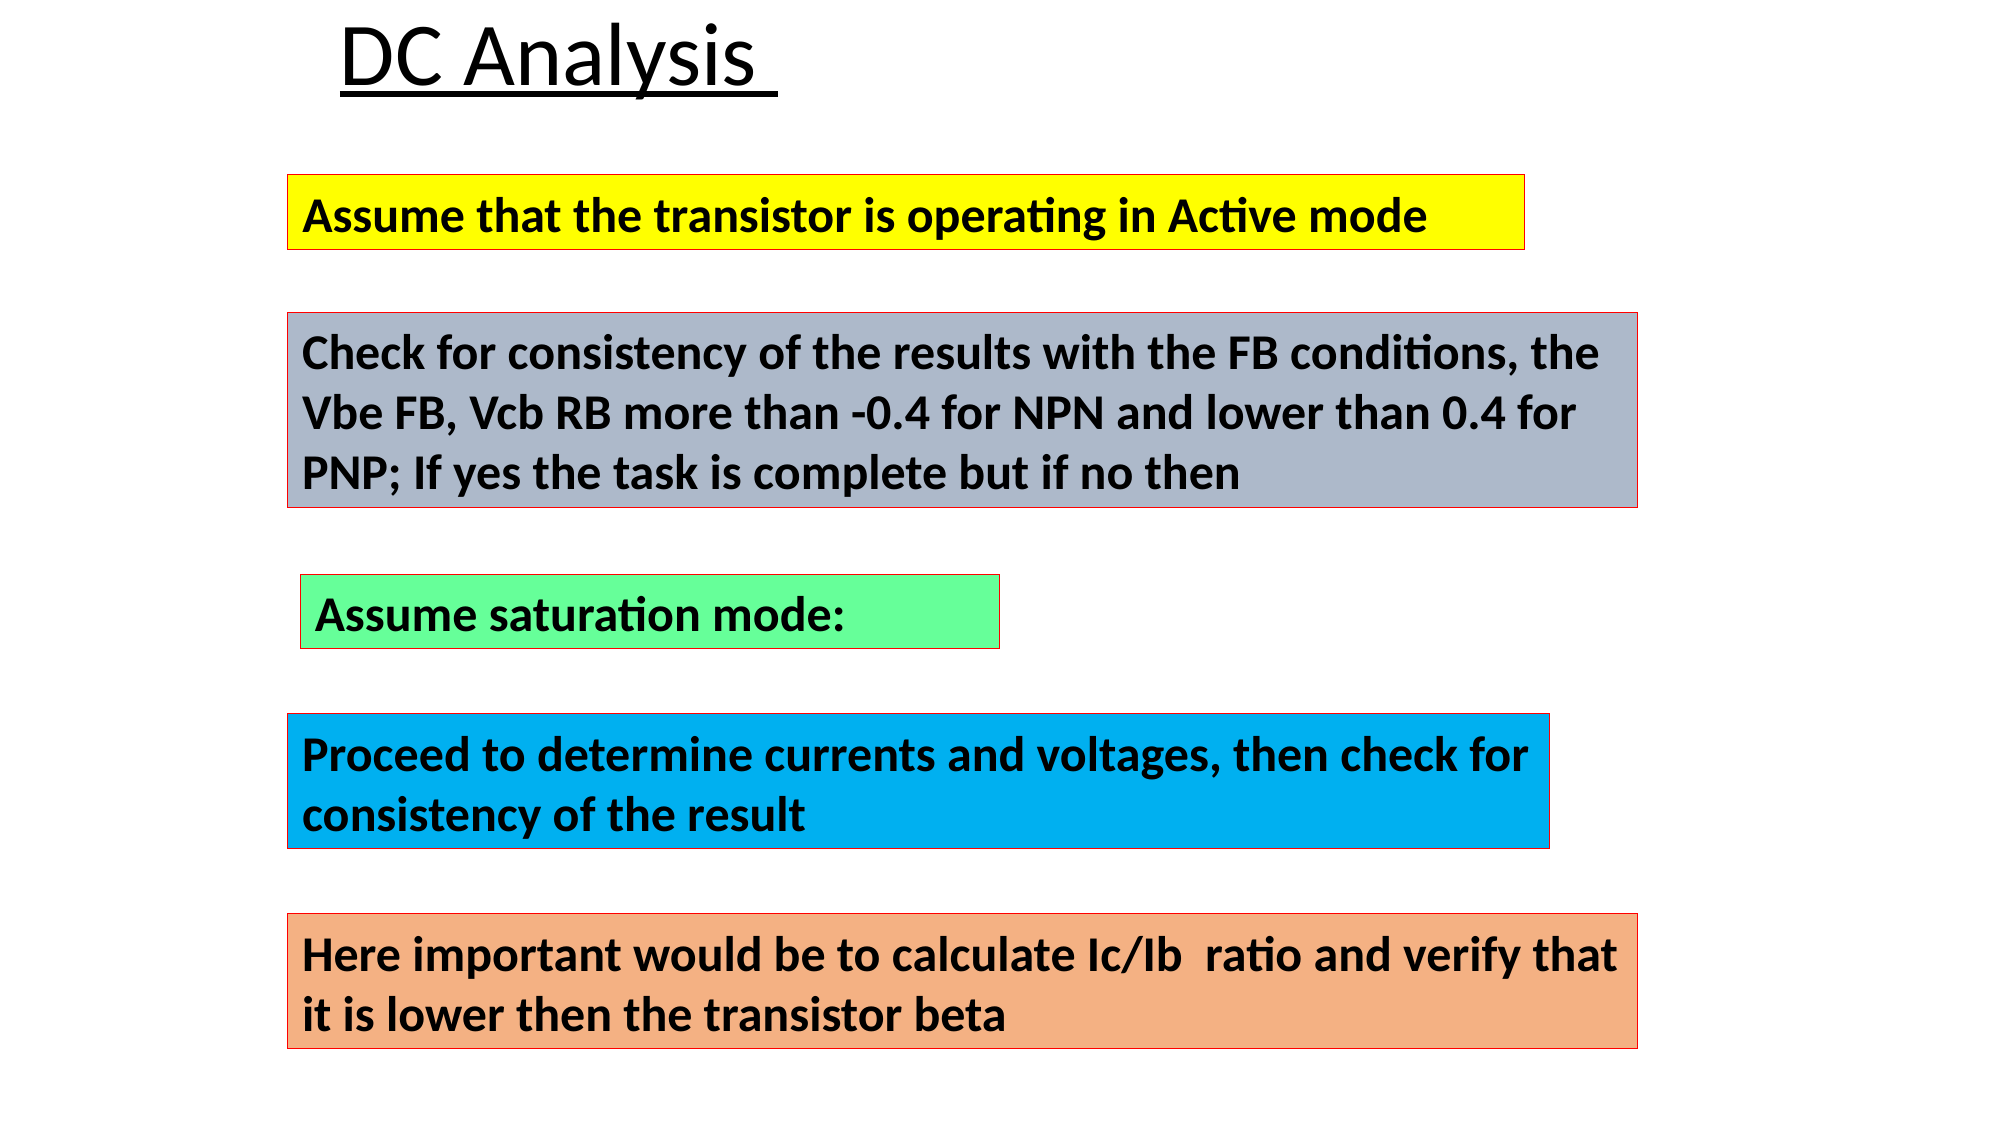

# DC Analysis
Assume that the transistor is operating in Active mode
Check for consistency of the results with the FB conditions, the Vbe FB, Vcb RB more than -0.4 for NPN and lower than 0.4 for PNP; If yes the task is complete but if no then
Assume saturation mode:
Proceed to determine currents and voltages, then check for consistency of the result
Here important would be to calculate Ic/Ib  ratio and verify that it is lower then the transistor beta